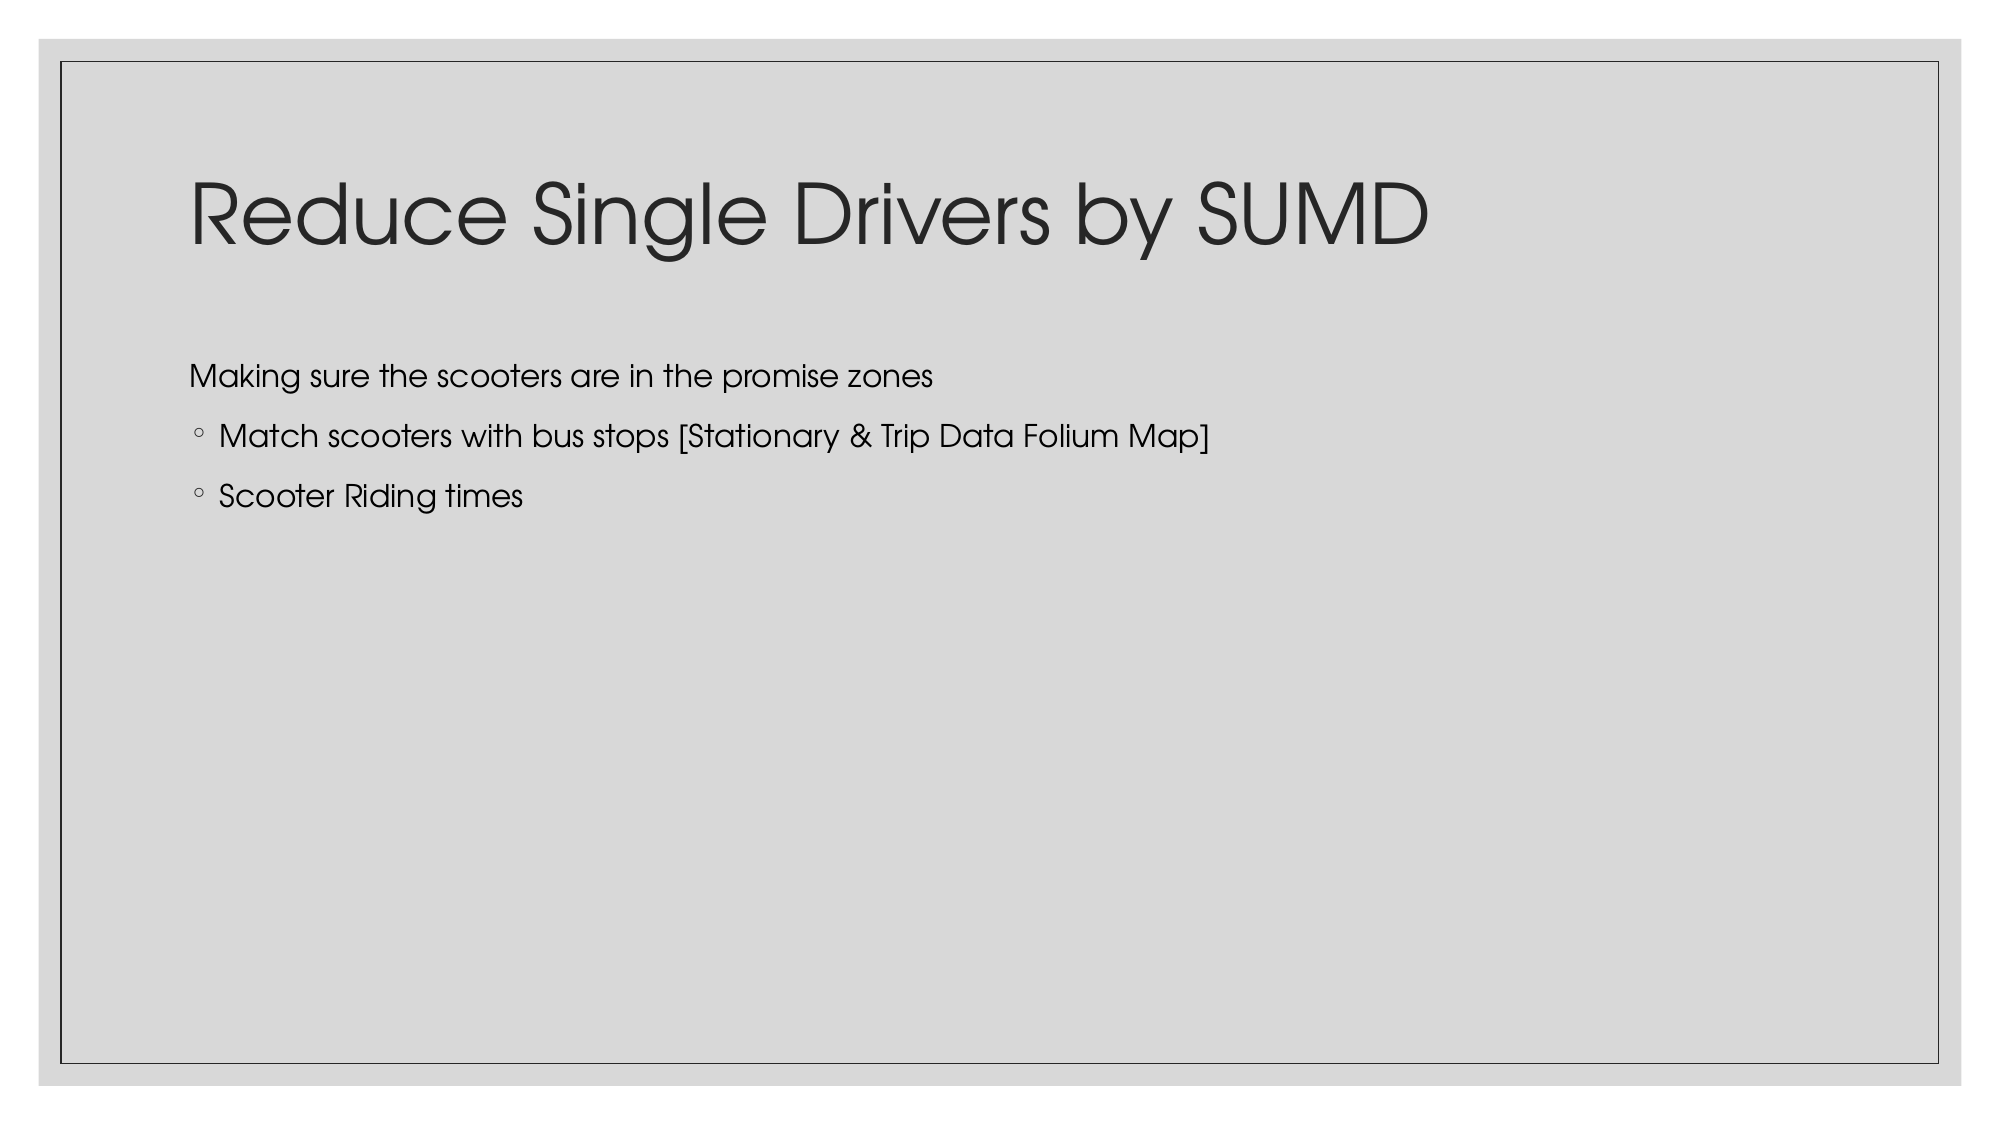

# Reduce Single Drivers by SUMD
Making sure the scooters are in the promise zones
Match scooters with bus stops [Stationary & Trip Data Folium Map]
Scooter Riding times